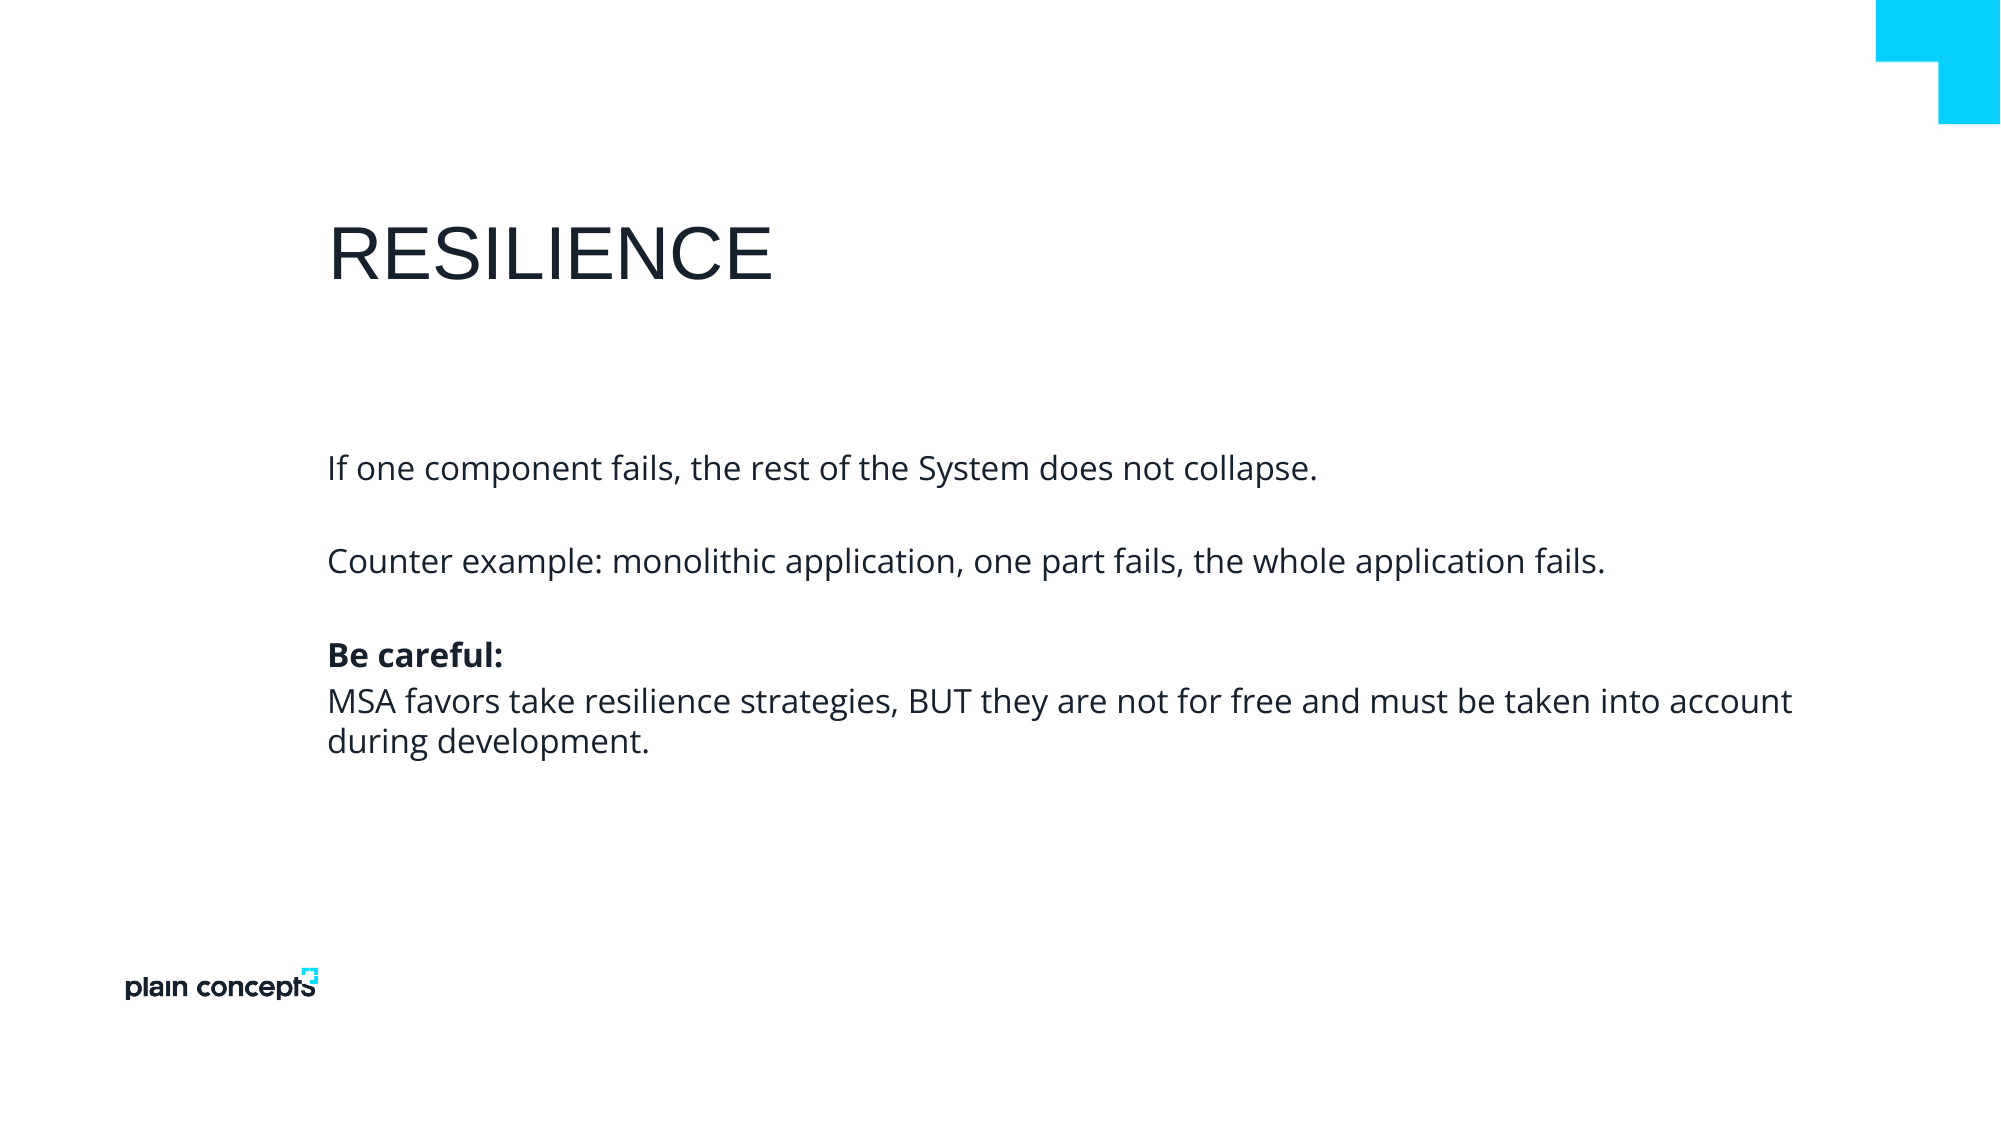

# Resilience
If one component fails, the rest of the System does not collapse.

Counter example: monolithic application, one part fails, the whole application fails.

Be careful:
MSA favors take resilience strategies, BUT they are not for free and must be taken into account during development.